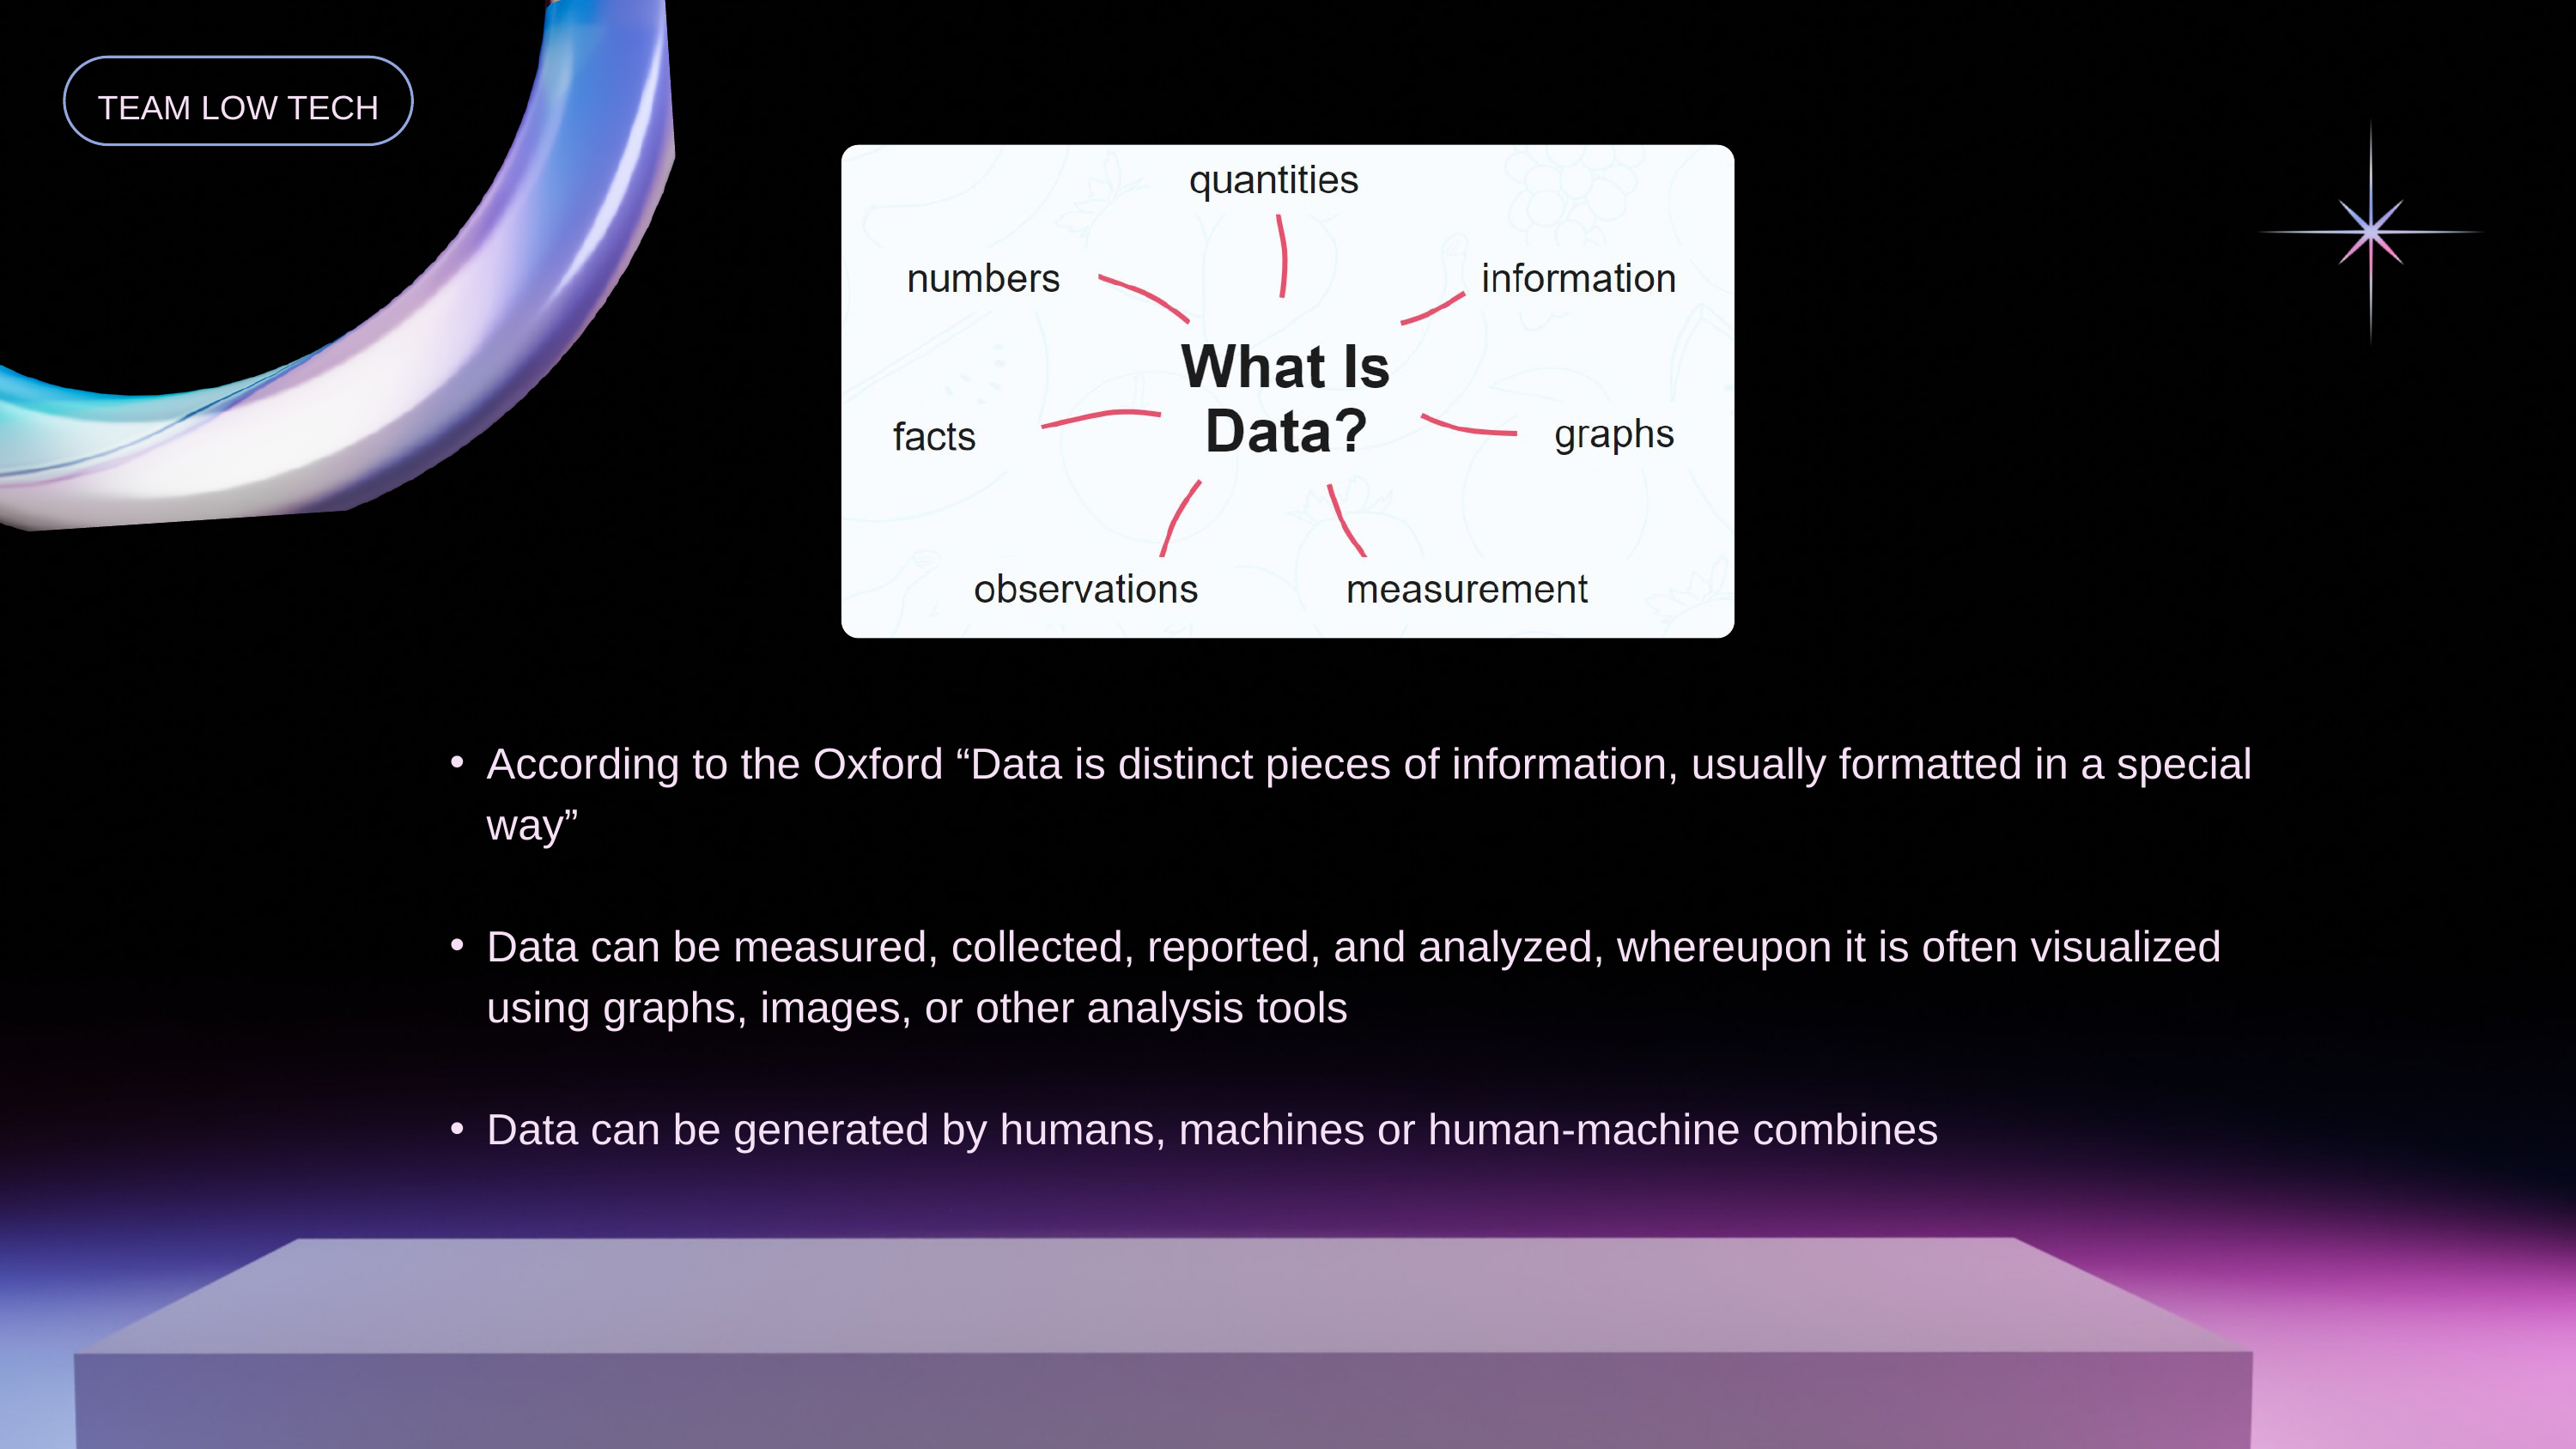

TEAM LOW TECH

According to the Oxford “Data is distinct pieces of information, usually formatted in a special way”

Data can be measured, collected, reported, and analyzed, whereupon it is often visualized using graphs, images, or other analysis tools

Data can be generated by humans, machines or human-machine combines